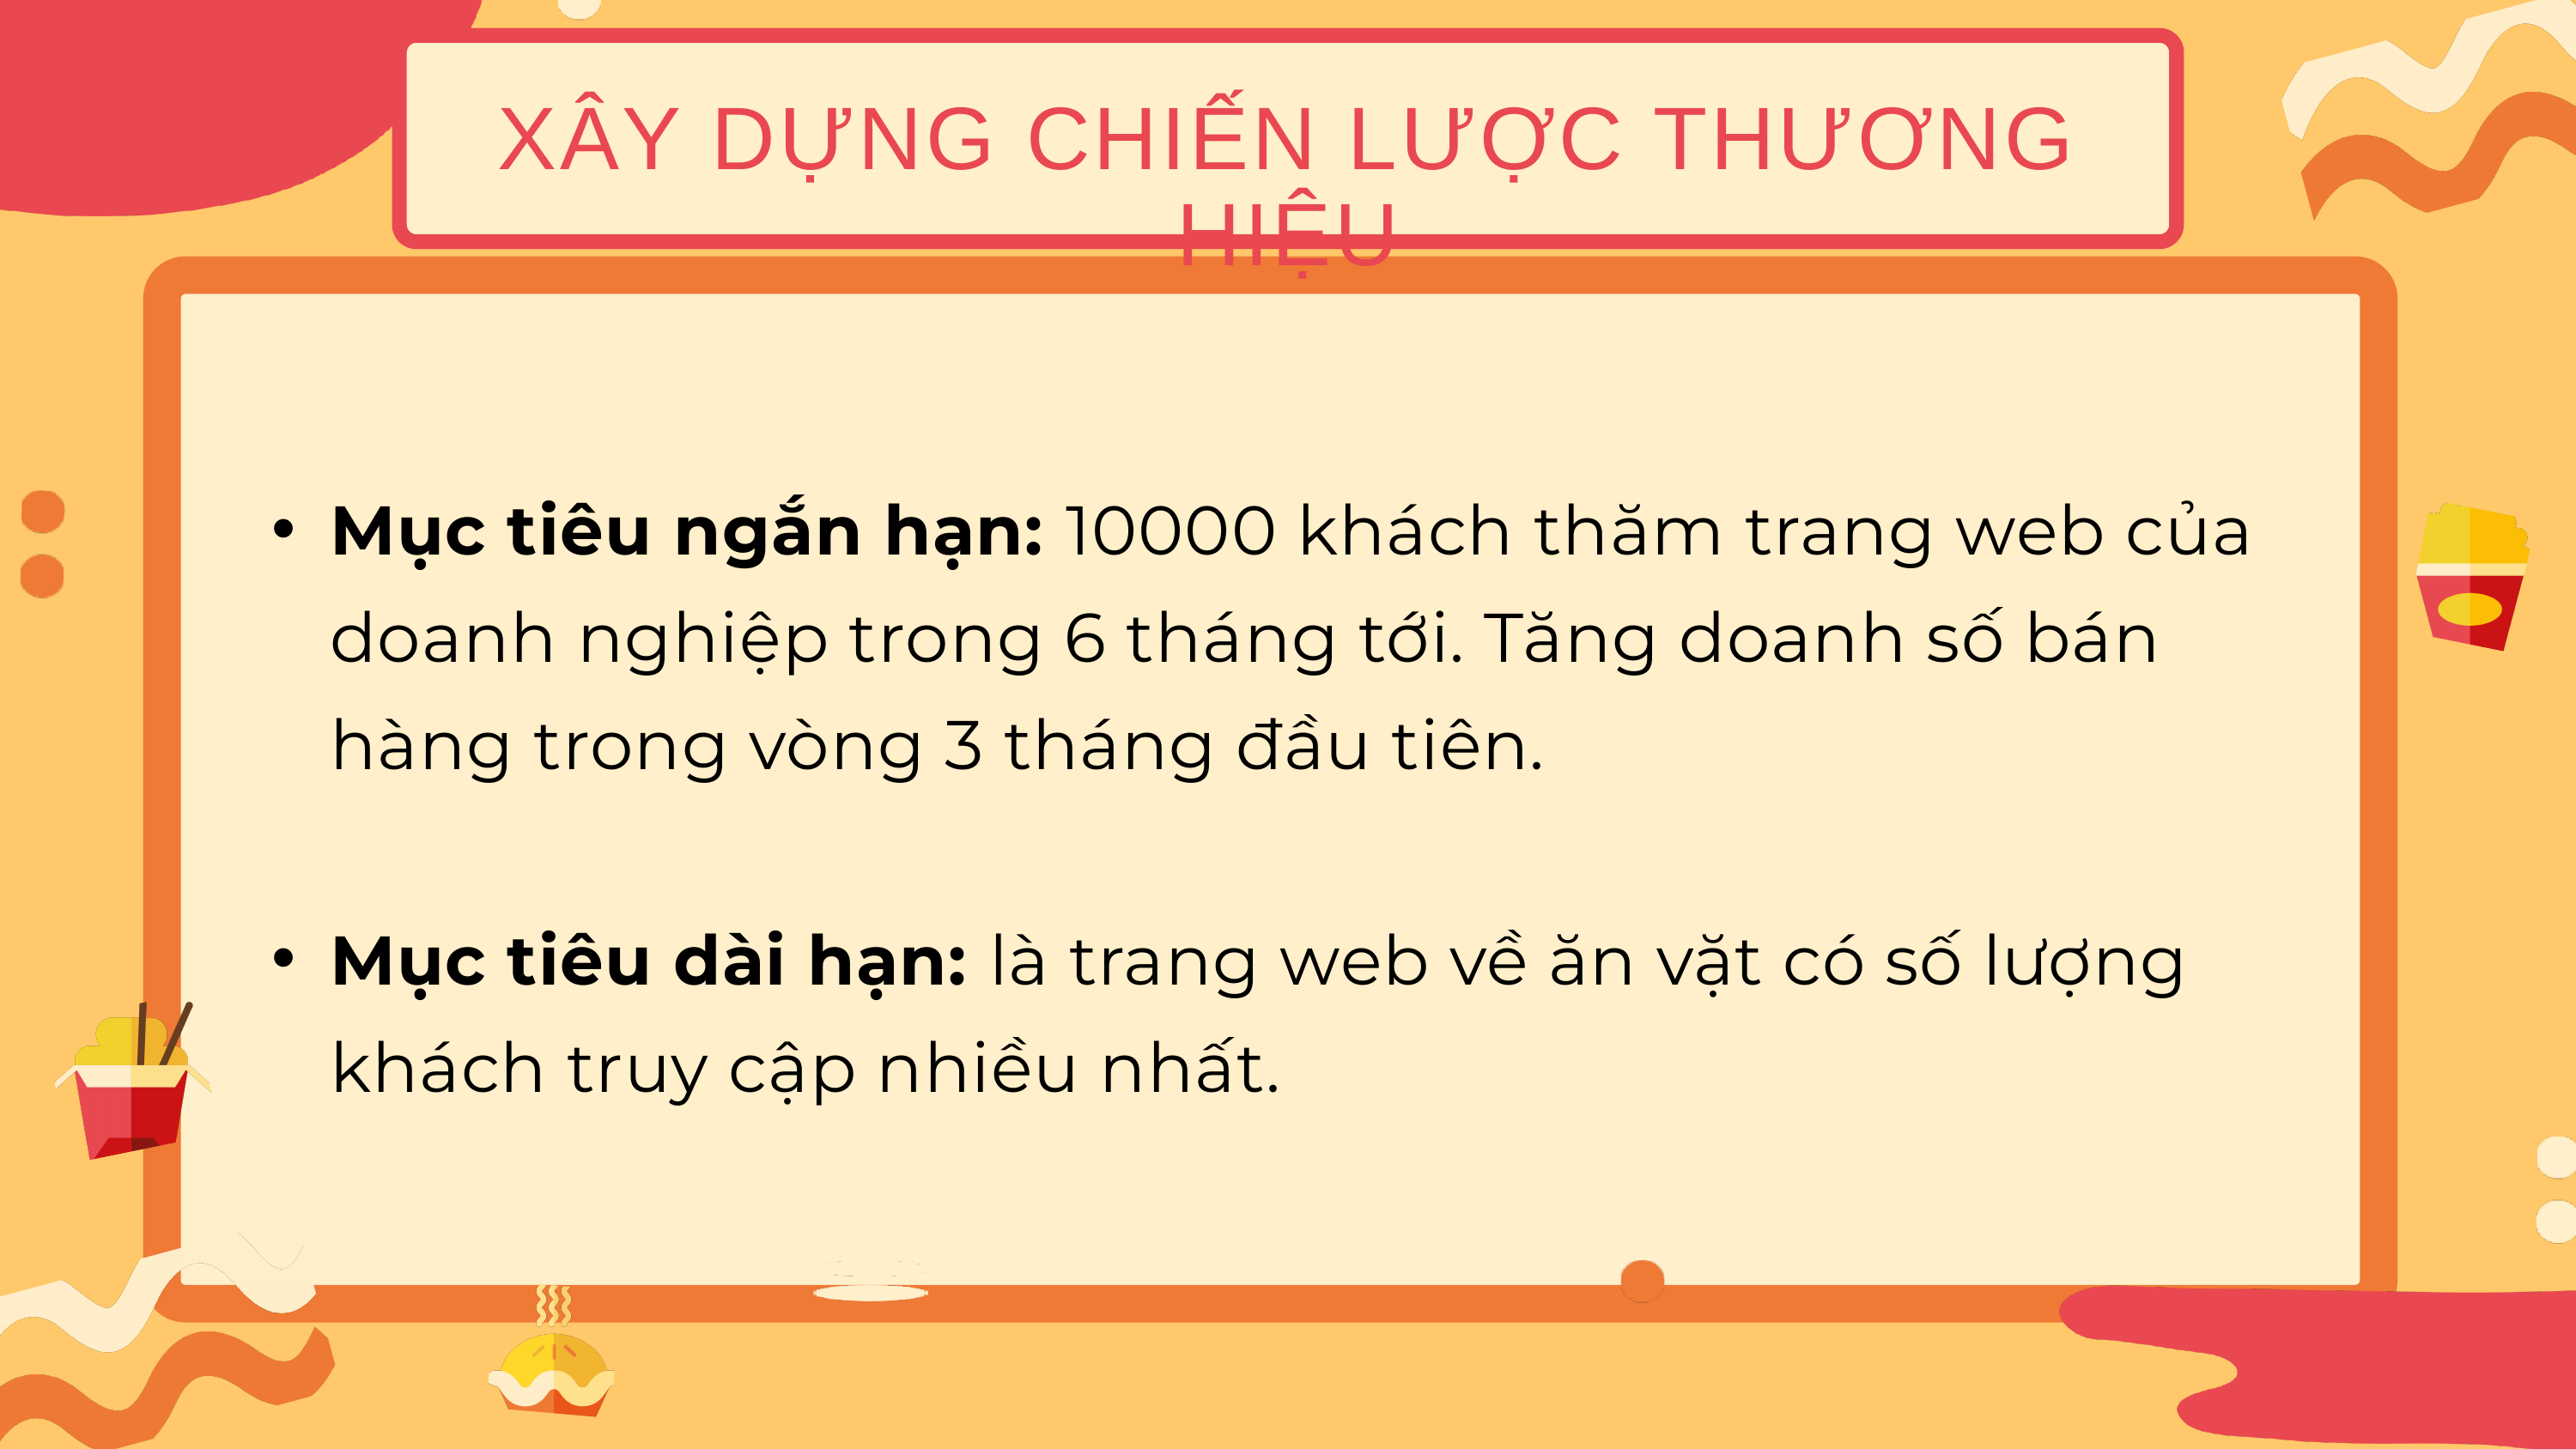

XÂY DỰNG CHIẾN LƯỢC THƯƠNG HIỆU

Mục tiêu ngắn hạn: 10000 khách thăm trang web của doanh nghiệp trong 6 tháng tới. Tăng doanh số bán hàng trong vòng 3 tháng đầu tiên.

Mục tiêu dài hạn: là trang web về ăn vặt có số lượng khách truy cập nhiều nhất.